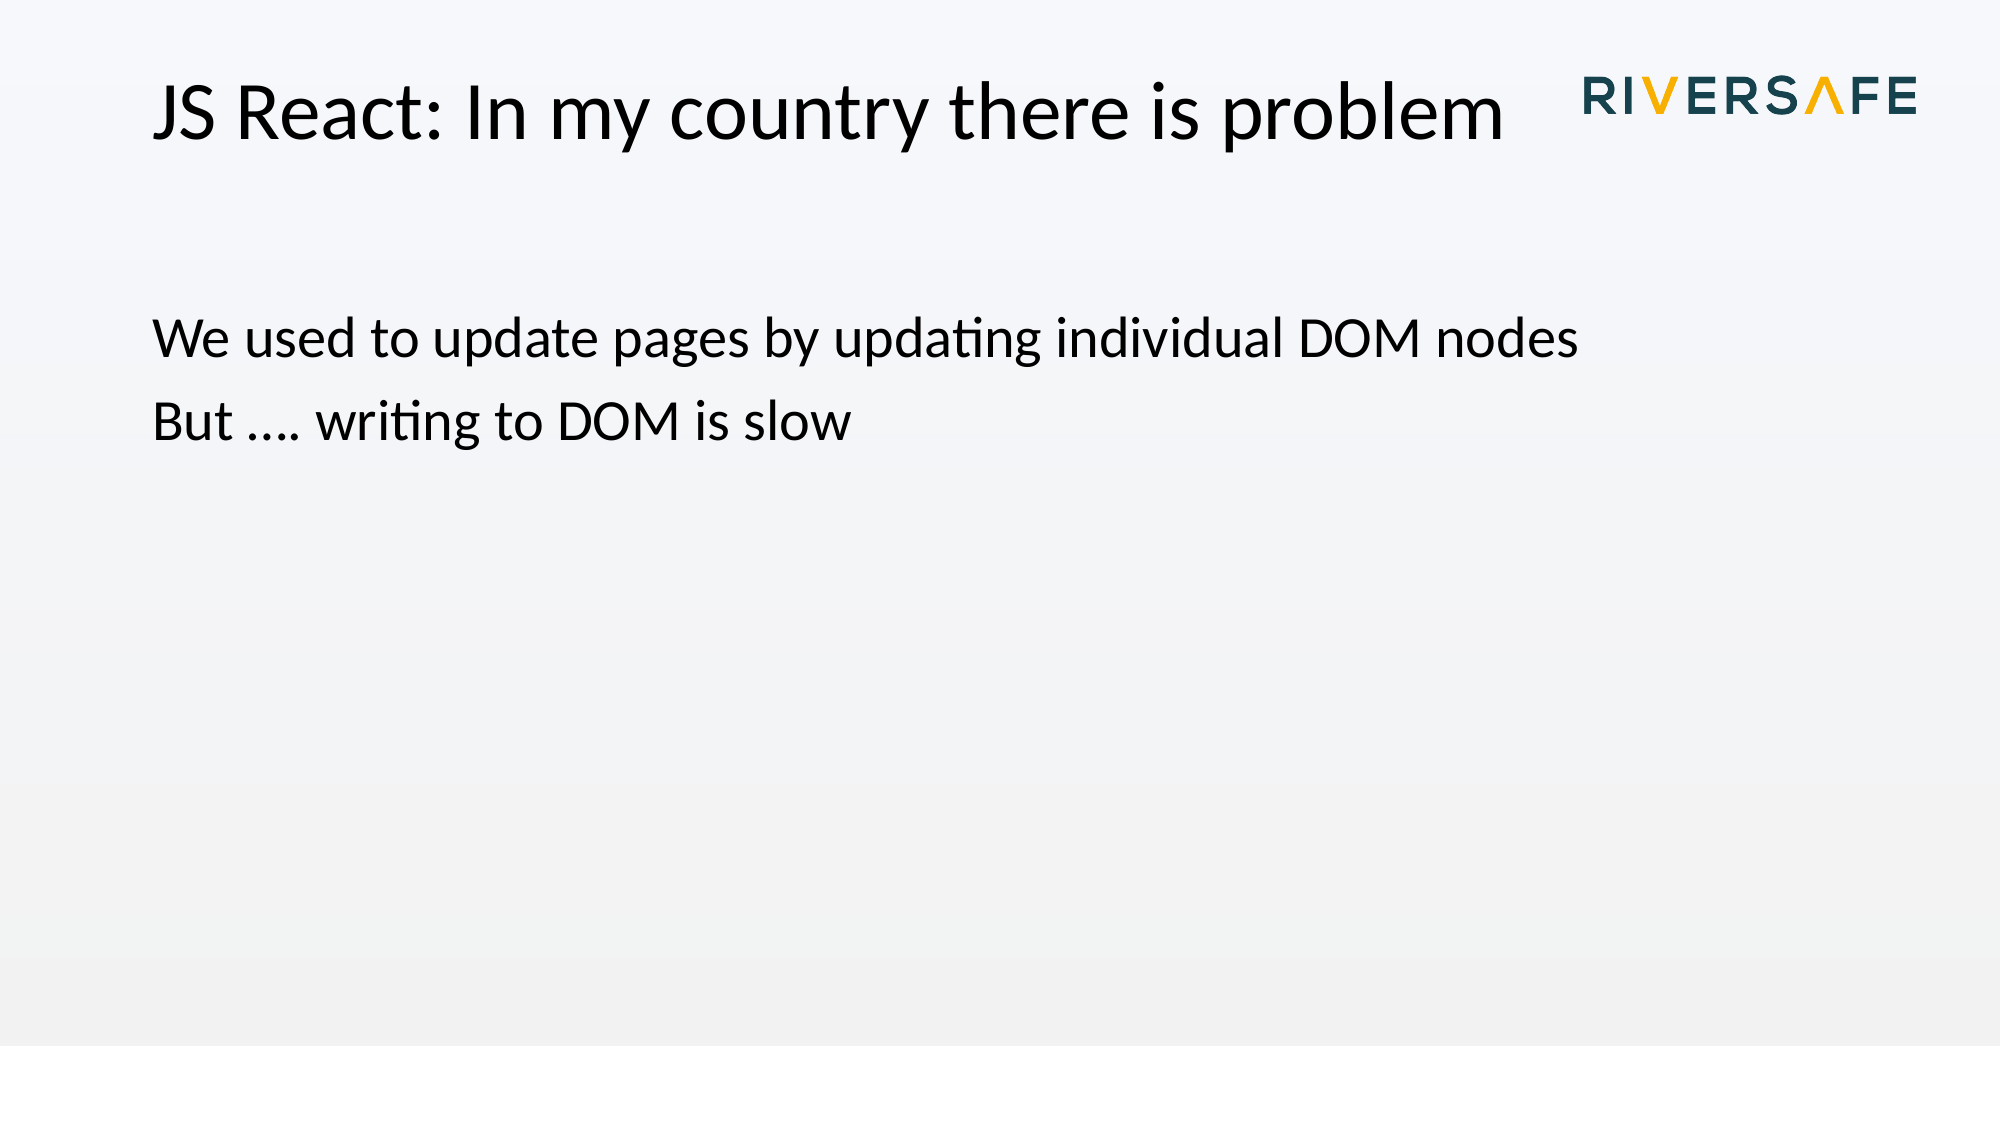

# JS React: In my country there is problem
We used to update pages by updating individual DOM nodes
But …. writing to DOM is slow